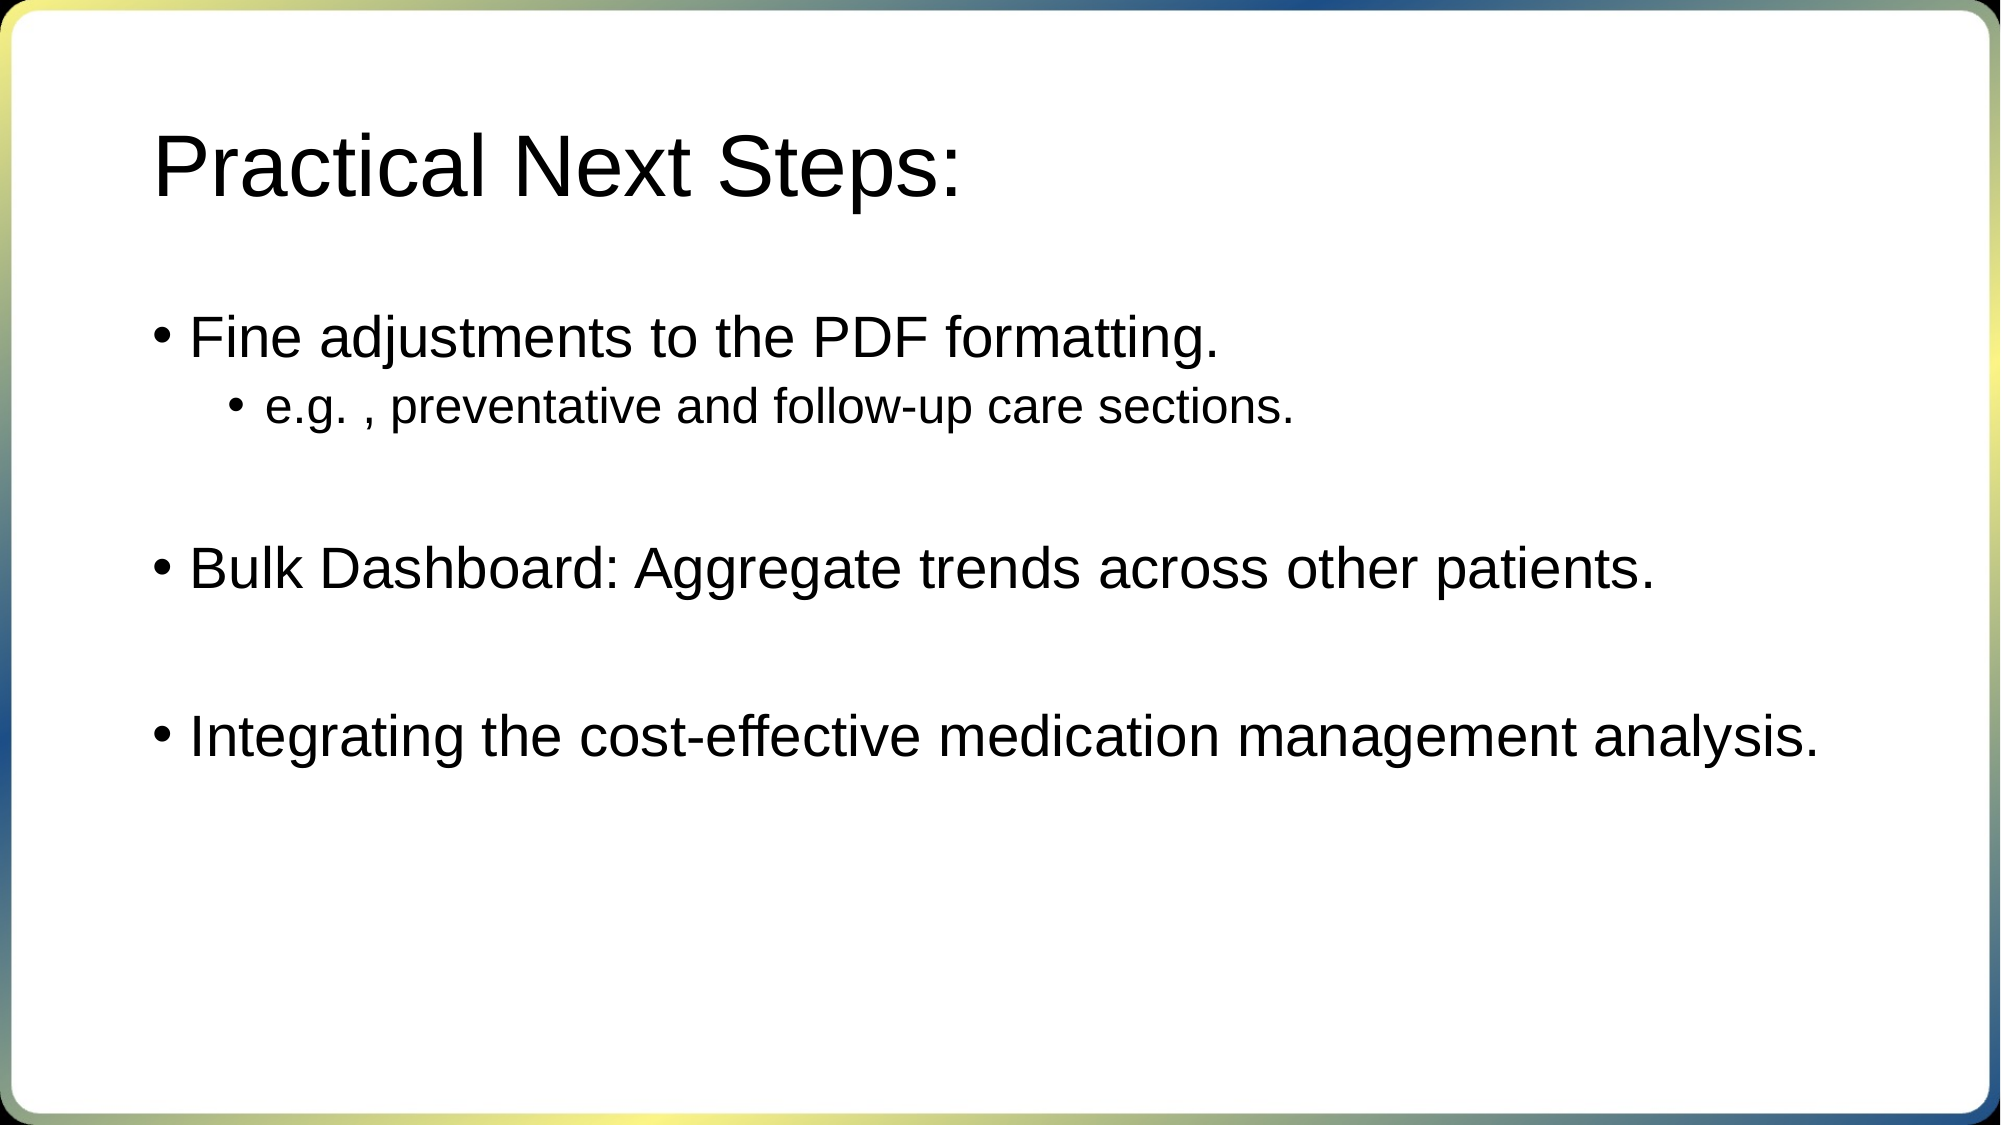

# Practical Next Steps:
Fine adjustments to the PDF formatting.
e.g. , preventative and follow-up care sections.

Bulk Dashboard: Aggregate trends across other patients.

Integrating the cost-effective medication management analysis.